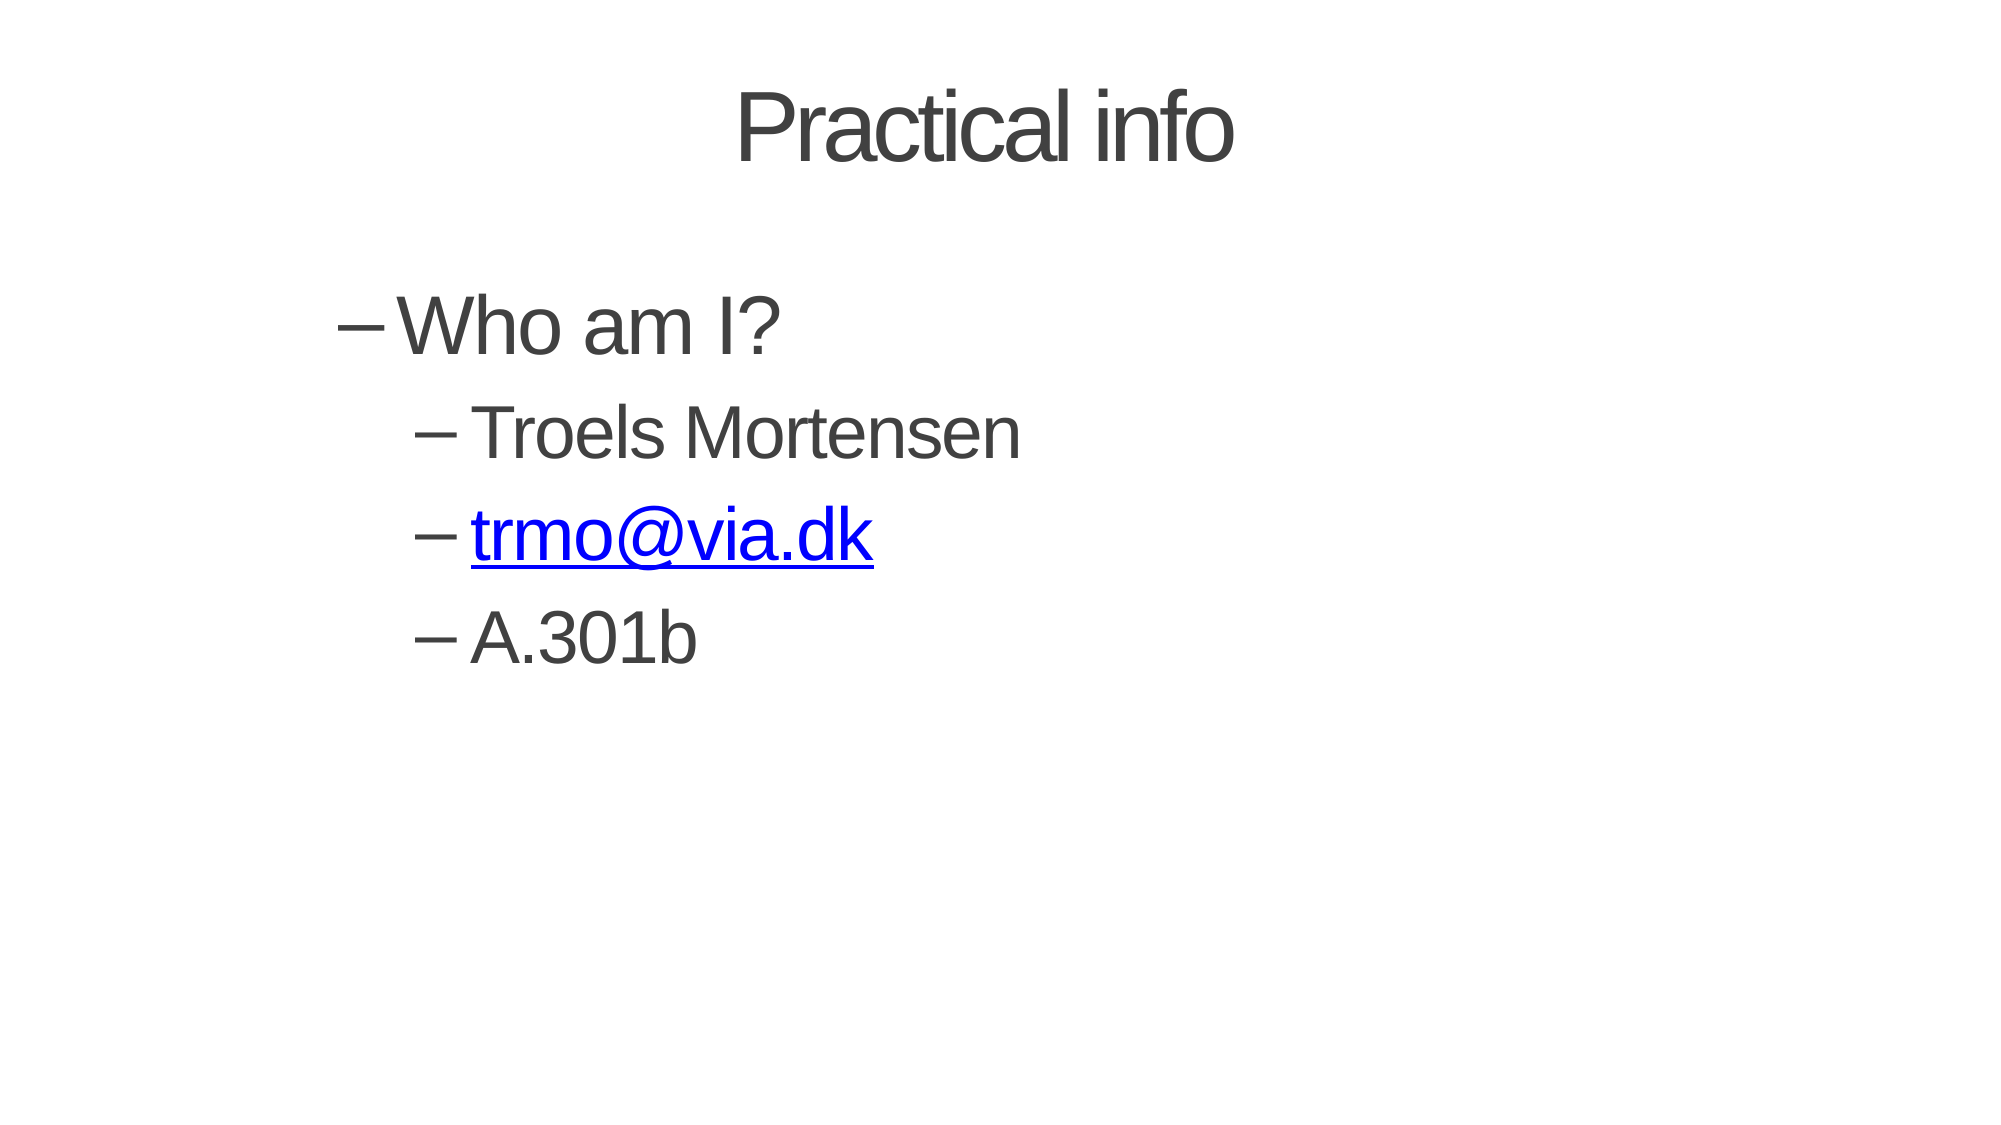

# Practical info
Who am I?
Troels Mortensen
trmo@via.dk
A.301b